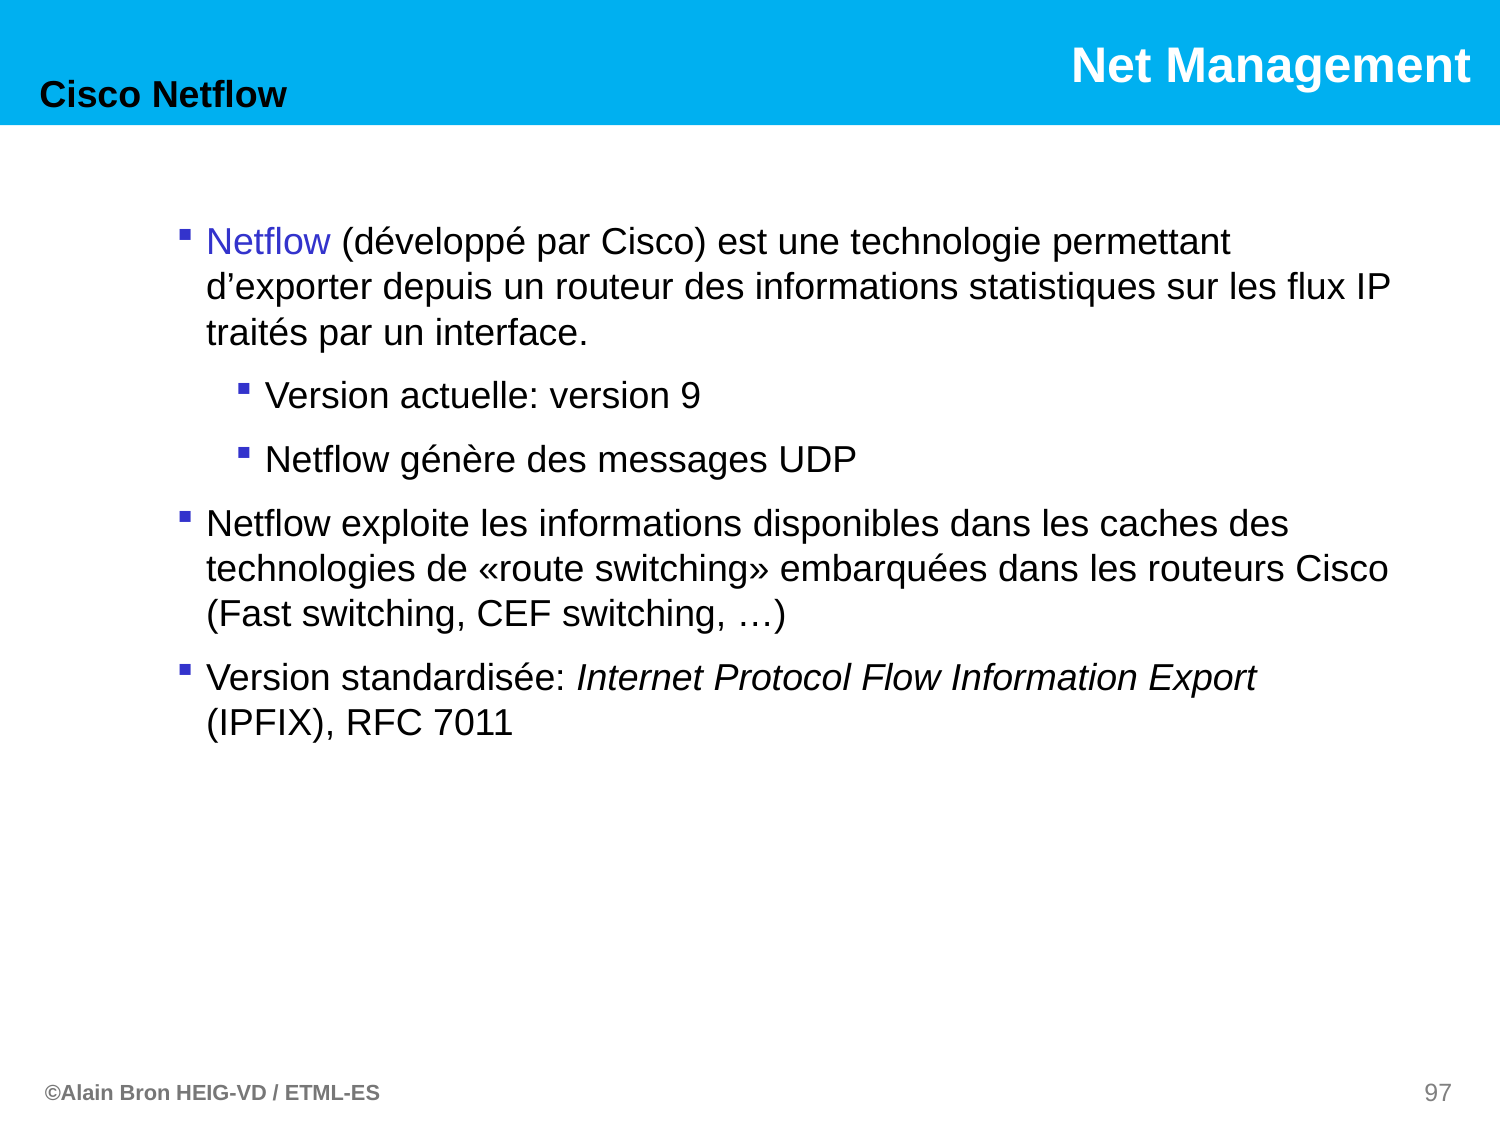

Cisco Netflow
Netflow (développé par Cisco) est une technologie permettant d’exporter depuis un routeur des informations statistiques sur les flux IP traités par un interface.
Version actuelle: version 9
Netflow génère des messages UDP
Netflow exploite les informations disponibles dans les caches des technologies de «route switching» embarquées dans les routeurs Cisco (Fast switching, CEF switching, …)
Version standardisée: Internet Protocol Flow Information Export (IPFIX), RFC 7011